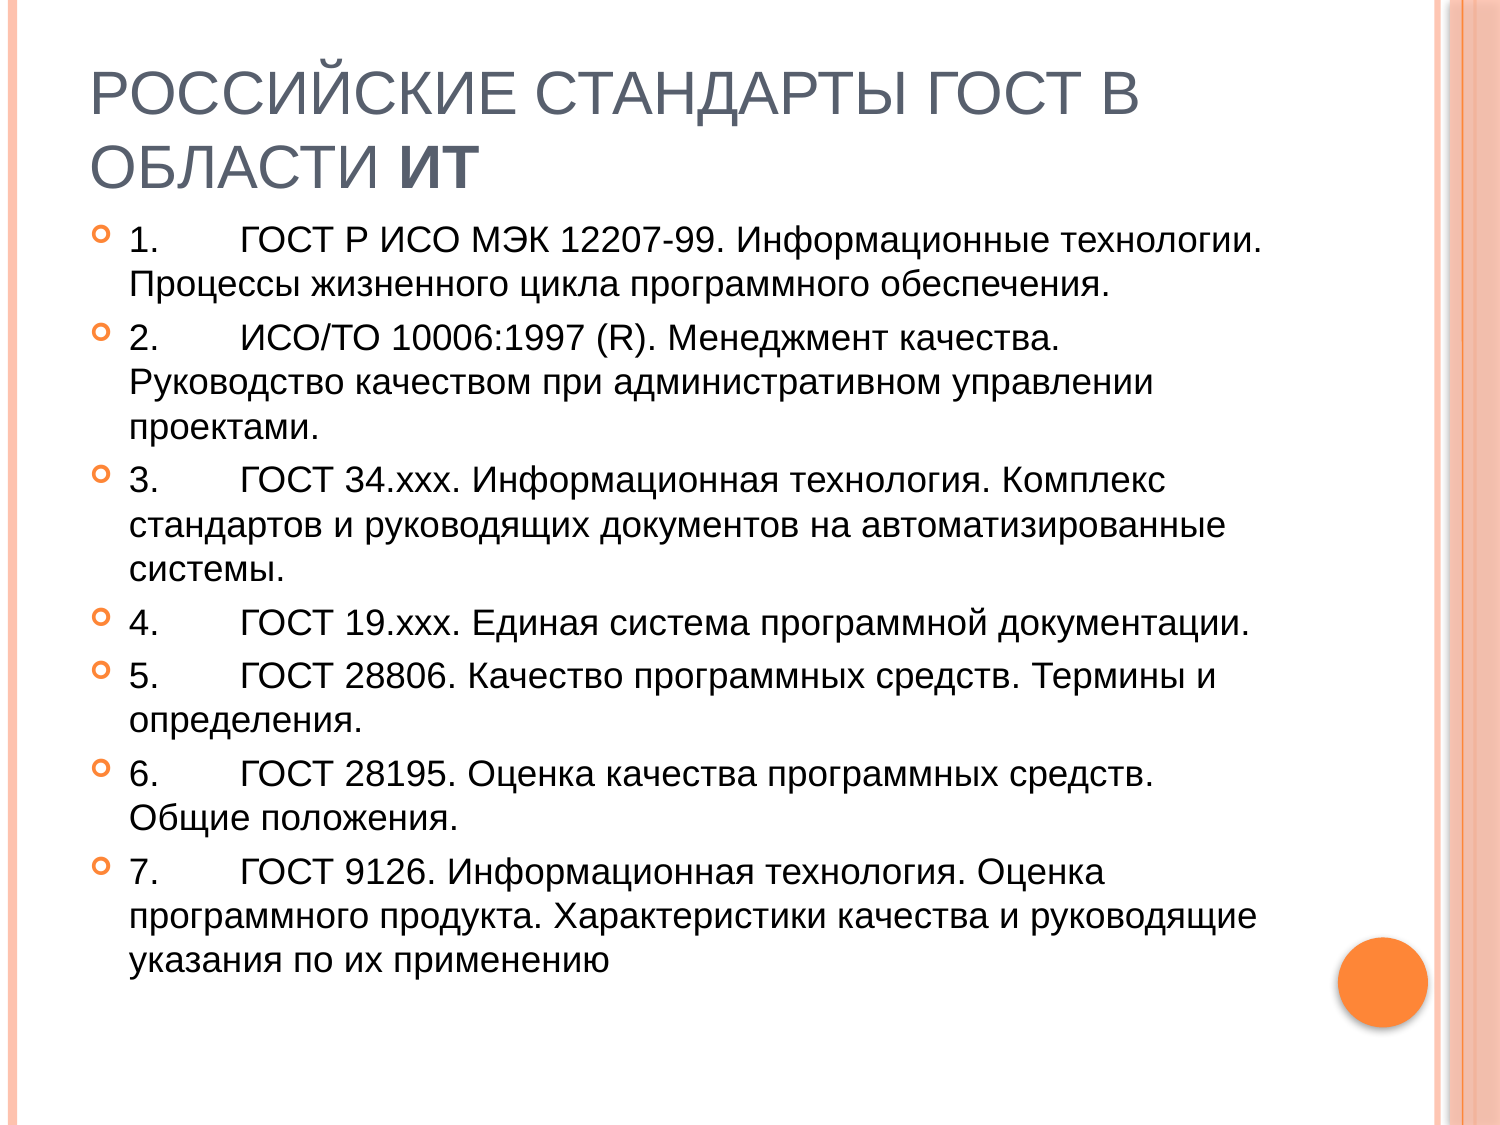

# Российские стандарты ГОСТ в области ИТ
1.	ГОСТ Р ИСО МЭК 12207-99. Информационные технологии. Процессы жизненного цикла программного обеспечения.
2.	ИСО/ТО 10006:1997 (R). Менеджмент качества. Руководство качеством при административном управлении проектами.
3.	ГОСТ 34.ххх. Информационная технология. Комплекс стандартов и руководящих документов на автоматизированные системы.
4.	ГОСТ 19.ххх. Единая система программной документации.
5.	ГОСТ 28806. Качество программных средств. Термины и определения.
6.	ГОСТ 28195. Оценка качества программных средств. Общие положения.
7.	ГОСТ 9126. Информационная технология. Оценка программного продукта. Характеристики качества и руководящие указания по их применению